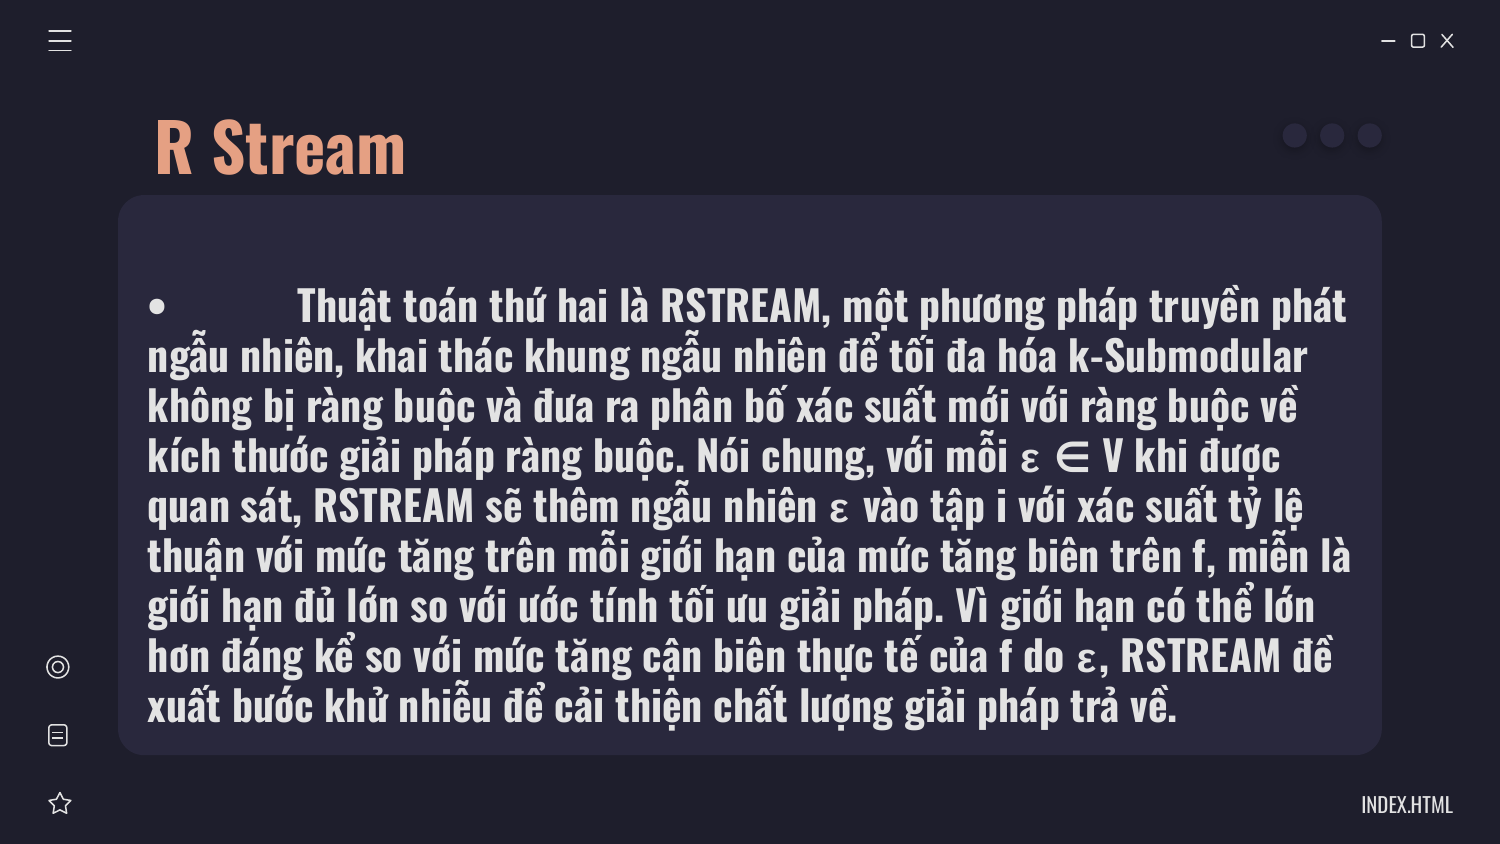

R Stream

•	Thuật toán thứ hai là RSTREAM, một phương pháp truyền phát ngẫu nhiên, khai thác khung ngẫu nhiên để tối đa hóa k-Submodular không bị ràng buộc và đưa ra phân bố xác suất mới với ràng buộc về kích thước giải pháp ràng buộc. Nói chung, với mỗi ε ∈ V khi được quan sát, RSTREAM sẽ thêm ngẫu nhiên ε vào tập i với xác suất tỷ lệ thuận với mức tăng trên mỗi giới hạn của mức tăng biên trên f, miễn là giới hạn đủ lớn so với ước tính tối ưu giải pháp. Vì giới hạn có thể lớn hơn đáng kể so với mức tăng cận biên thực tế của f do ε, RSTREAM đề xuất bước khử nhiễu để cải thiện chất lượng giải pháp trả về.

INDEX.HTML